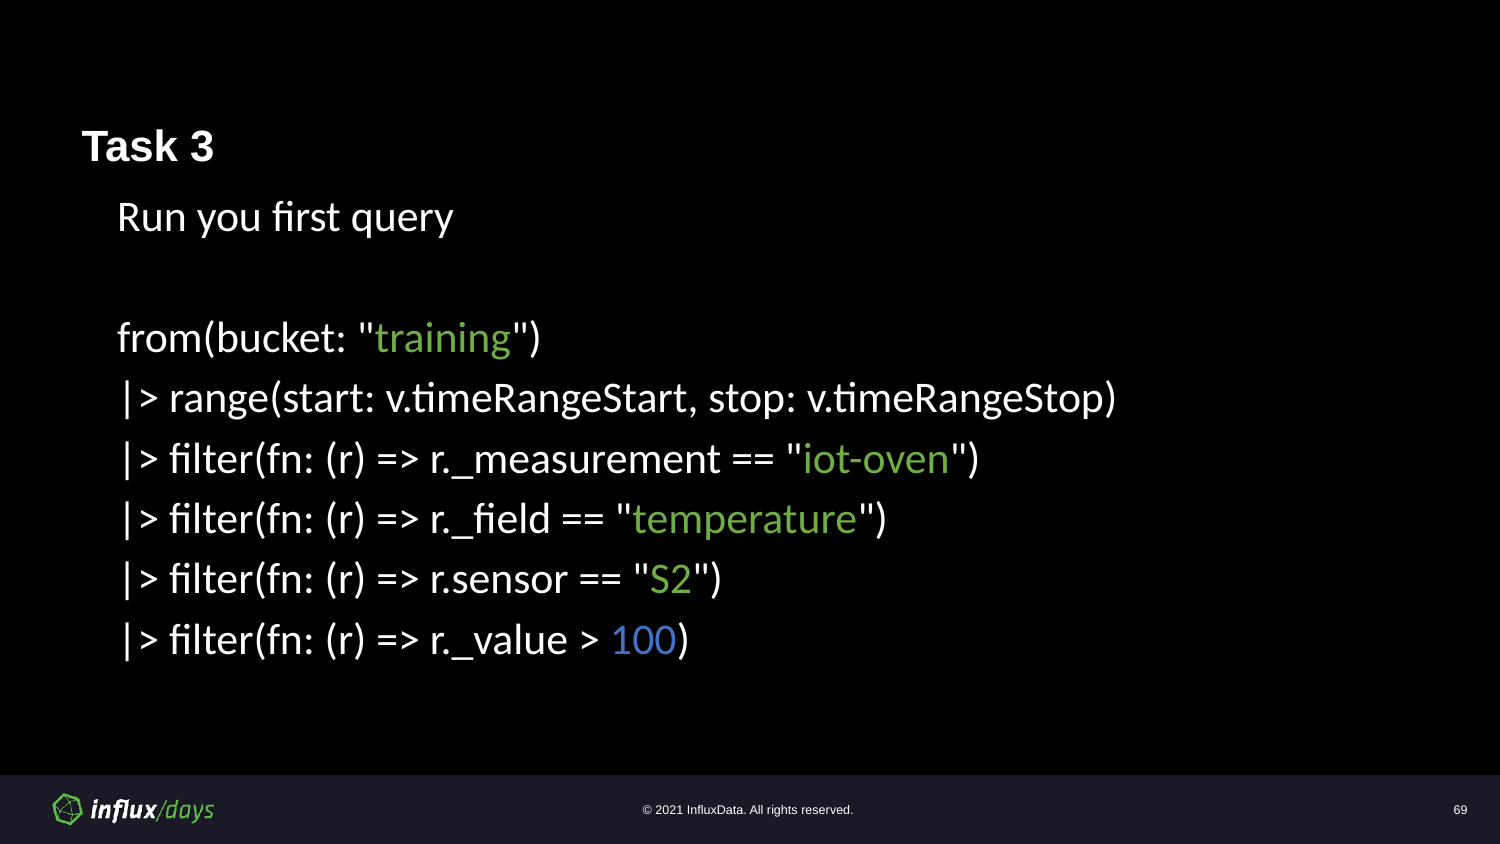

# Task 3
Run you first query

from(bucket: "training")
|> range(start: v.timeRangeStart, stop: v.timeRangeStop)
|> filter(fn: (r) => r._measurement == "iot-oven")
|> filter(fn: (r) => r._field == "temperature")
|> filter(fn: (r) => r.sensor == "S2")
|> filter(fn: (r) => r._value > 100)
69